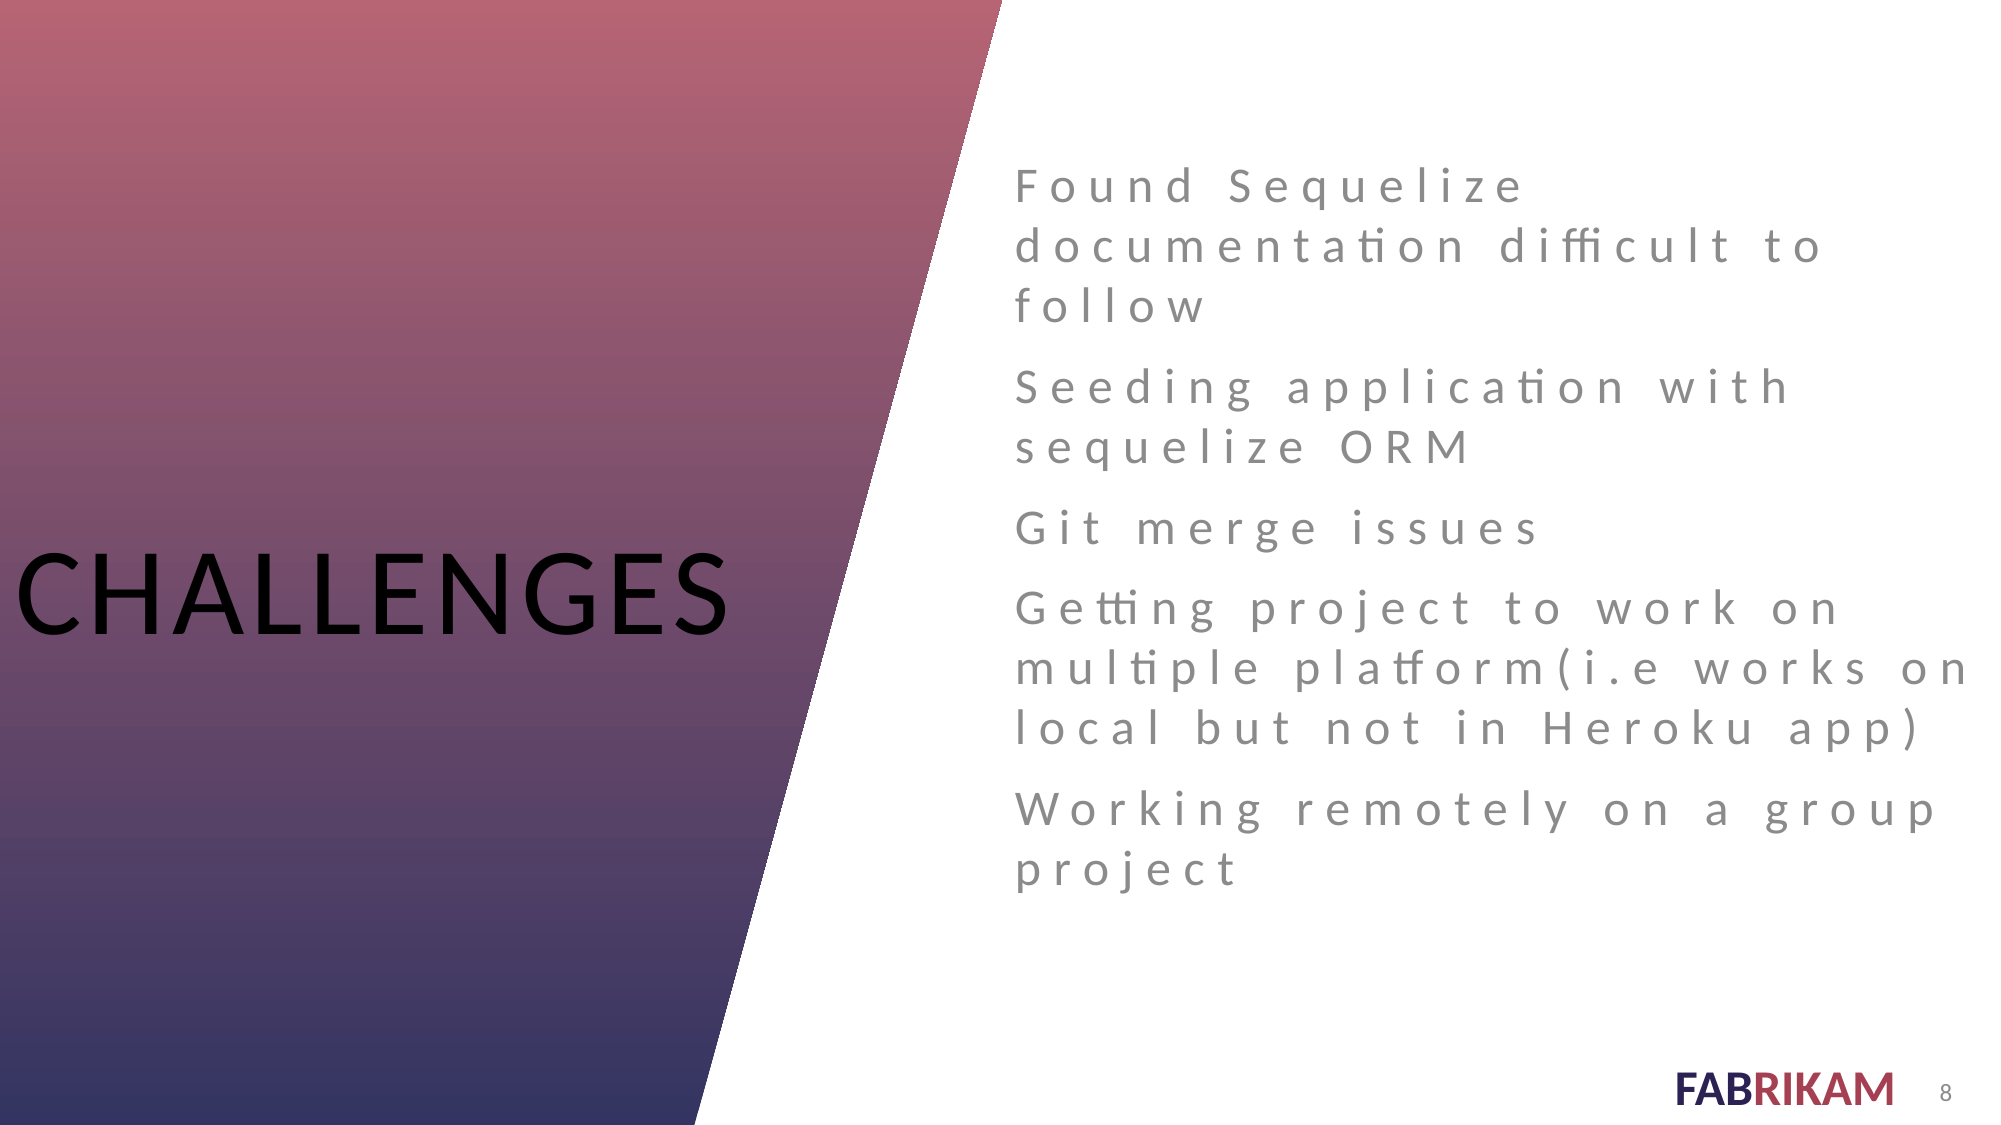

Found Sequelize documentation difficult to follow
Seeding application with sequelize ORM
Git merge issues
Getting project to work on multiple platform(i.e works on local but not in Heroku app)
Working remotely on a group project

# challenges
8